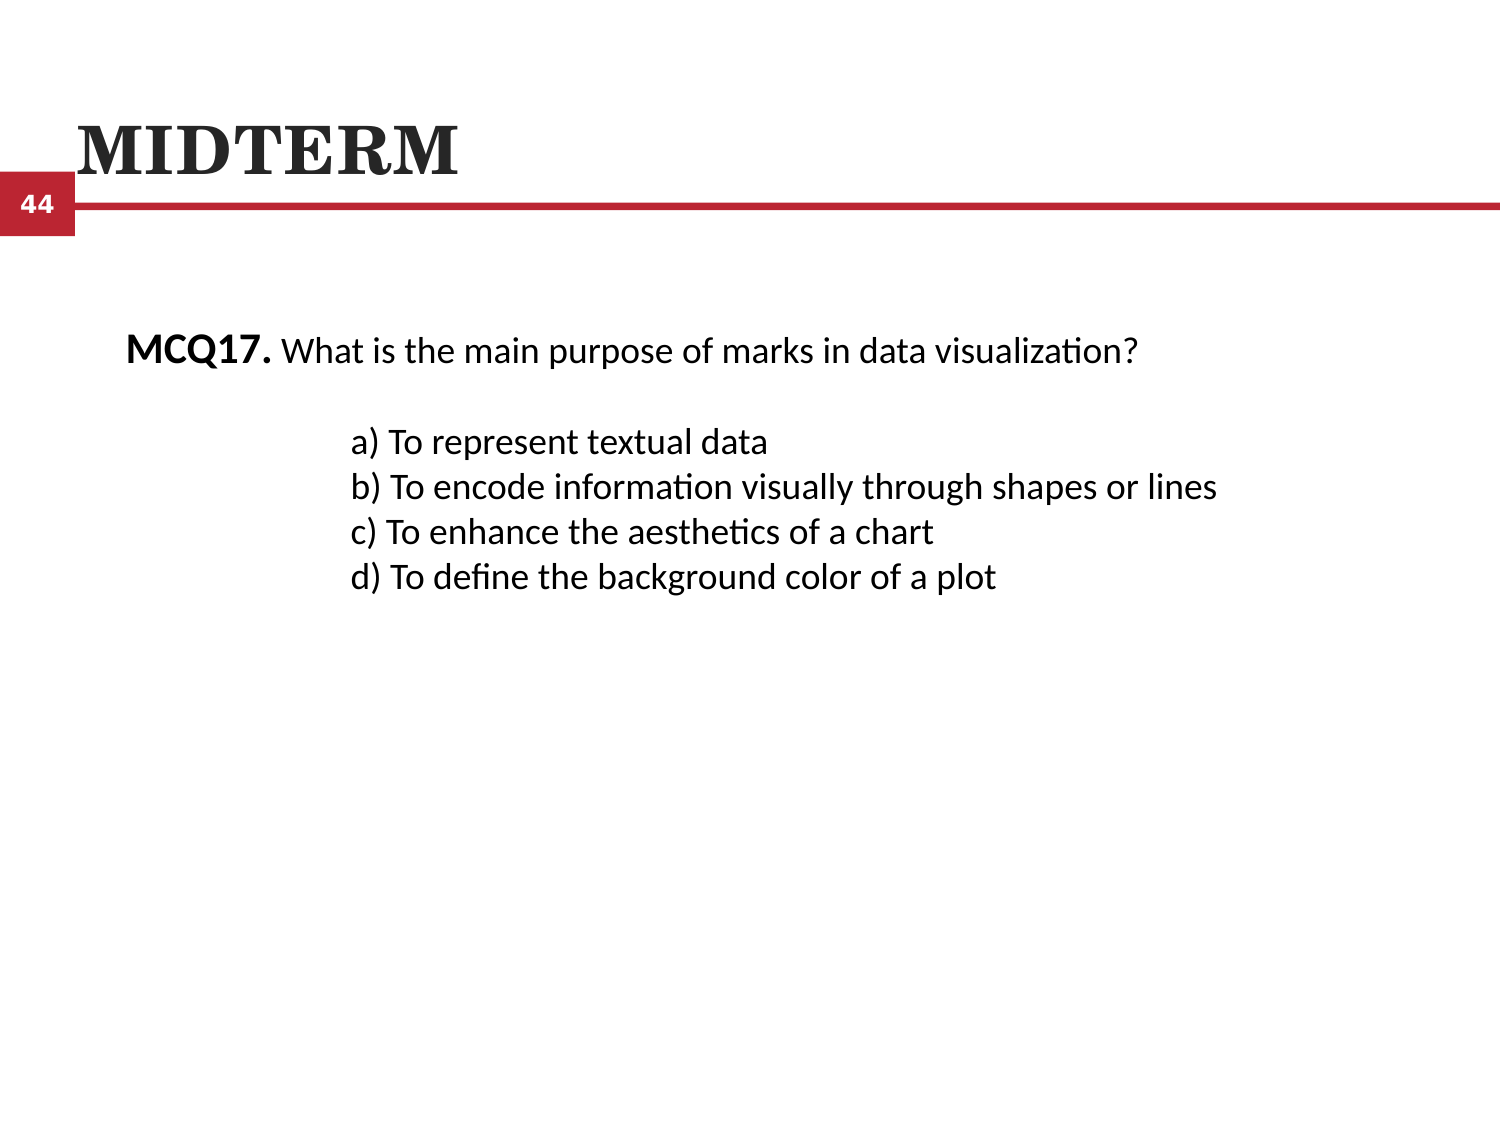

# Midterm
MCQ17. What is the main purpose of marks in data visualization?

	a) To represent textual data
	b) To encode information visually through shapes or lines
	c) To enhance the aesthetics of a chart
	d) To define the background color of a plot

11